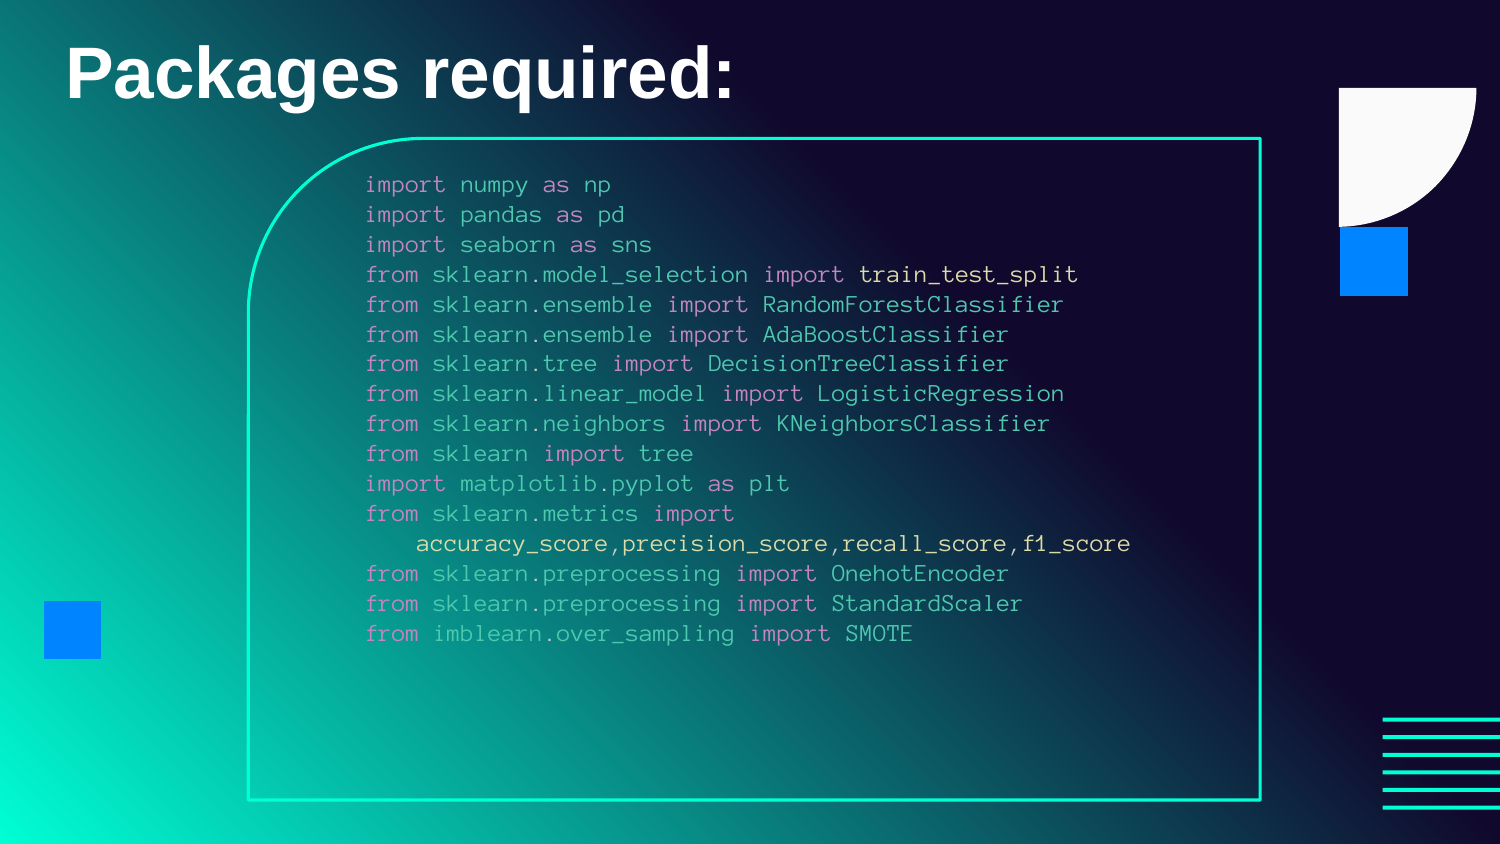

# Packages required:

import numpy as np
import pandas as pd
import seaborn as sns
from sklearn.model_selection import train_test_split
from sklearn.ensemble import RandomForestClassifier
from sklearn.ensemble import AdaBoostClassifier
from sklearn.tree import DecisionTreeClassifier
from sklearn.linear_model import LogisticRegression
from sklearn.neighbors import KNeighborsClassifier
from sklearn import tree
import matplotlib.pyplot as plt
from sklearn.metrics import accuracy_score,precision_score,recall_score,f1_score
from sklearn.preprocessing import OnehotEncoder
from sklearn.preprocessing import StandardScaler
from imblearn.over_sampling import SMOTE